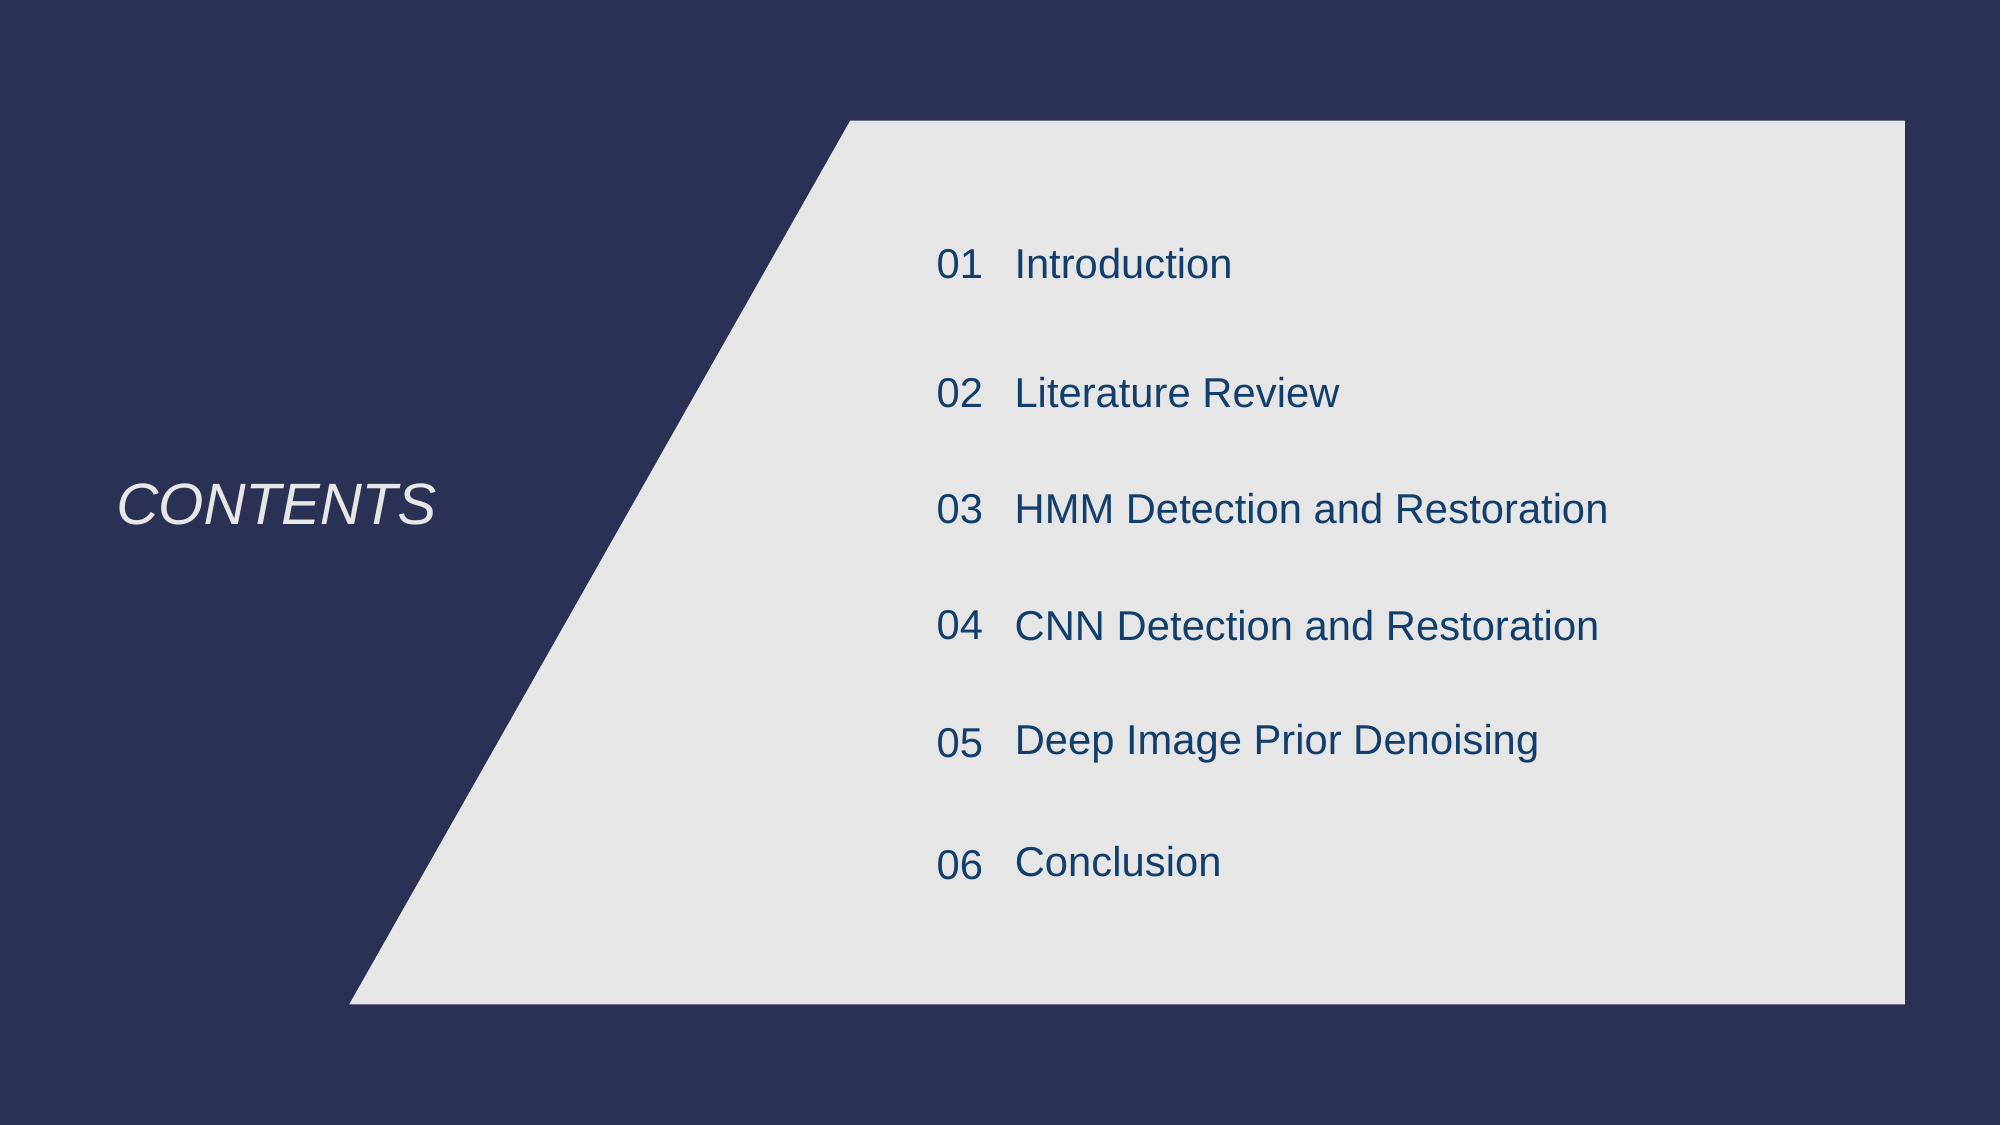

01
Introduction
Literature Review
02
CONTENTS
03
HMM Detection and Restoration
04
CNN Detection and Restoration

Deep Image Prior Denoising
05
Conclusion
06